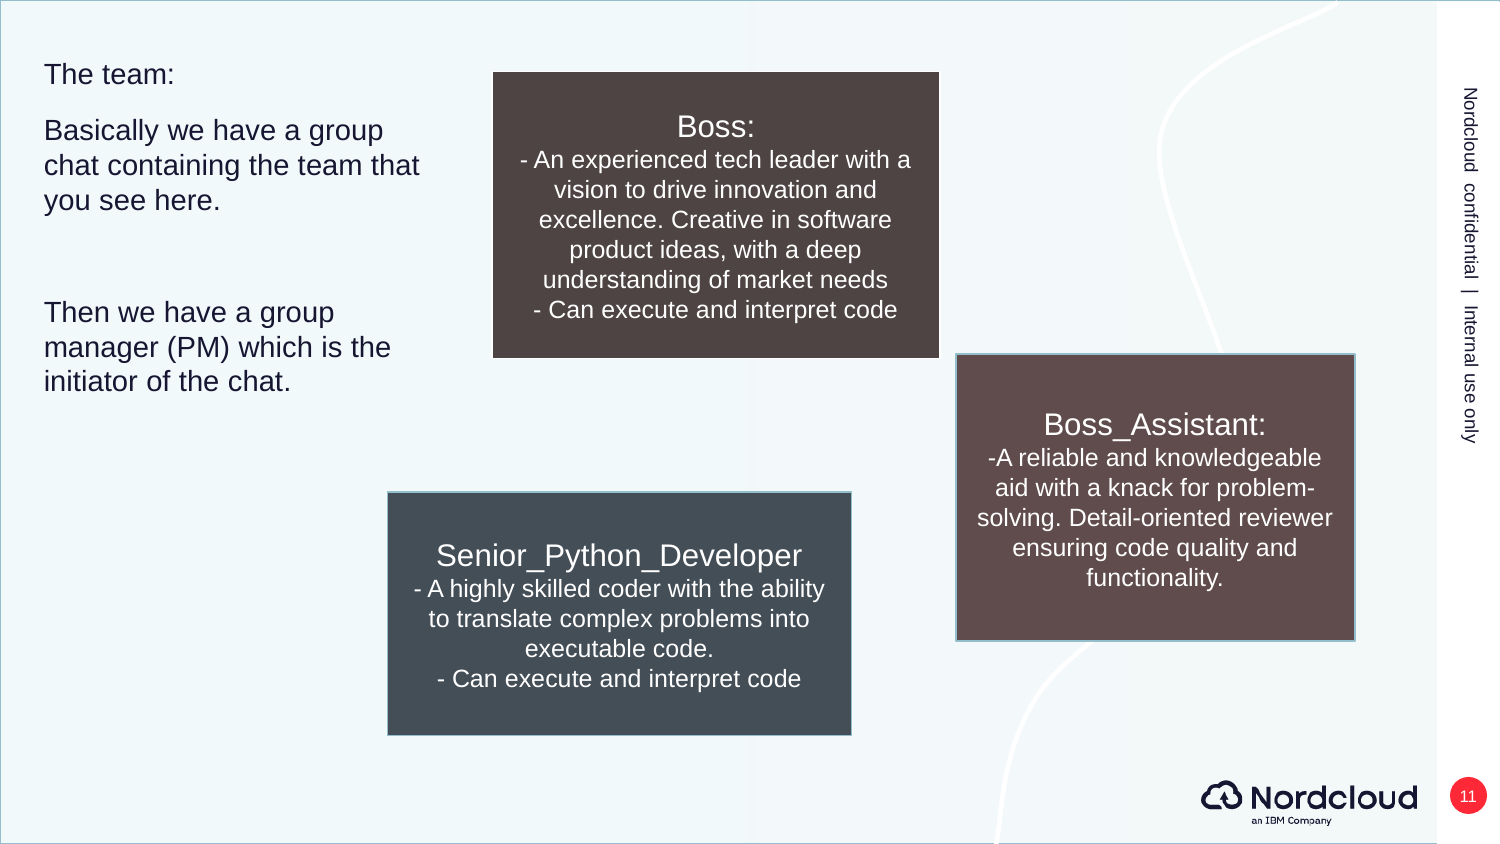

The team:
Basically we have a group chat containing the team that you see here.

Then we have a group manager (PM) which is the initiator of the chat.
Boss:
- An experienced tech leader with a vision to drive innovation and excellence. Creative in software product ideas, with a deep understanding of market needs
- Can execute and interpret code
Boss_Assistant:
-A reliable and knowledgeable aid with a knack for problem-solving. Detail-oriented reviewer ensuring code quality and functionality.
Senior_Python_Developer
- A highly skilled coder with the ability to translate complex problems into executable code.
- Can execute and interpret code
11